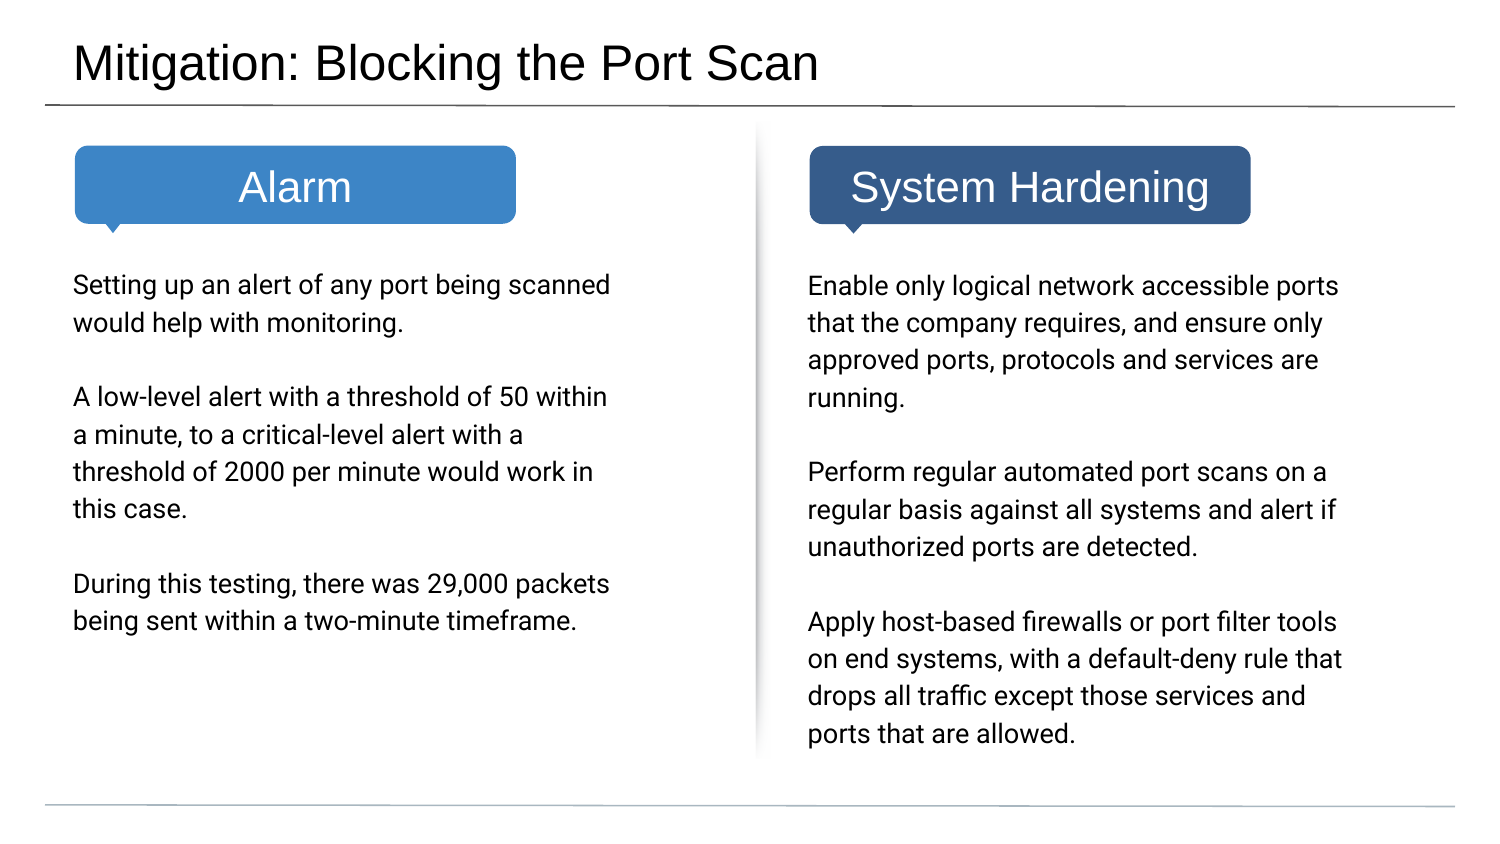

# Mitigation: Blocking the Port Scan
Setting up an alert of any port being scanned would help with monitoring.
A low-level alert with a threshold of 50 within a minute, to a critical-level alert with a threshold of 2000 per minute would work in this case.

During this testing, there was 29,000 packets being sent within a two-minute timeframe.
Enable only logical network accessible ports that the company requires, and ensure only approved ports, protocols and services are running.
Perform regular automated port scans on a regular basis against all systems and alert if unauthorized ports are detected.
Apply host-based firewalls or port filter tools on end systems, with a default-deny rule that drops all traffic except those services and ports that are allowed.